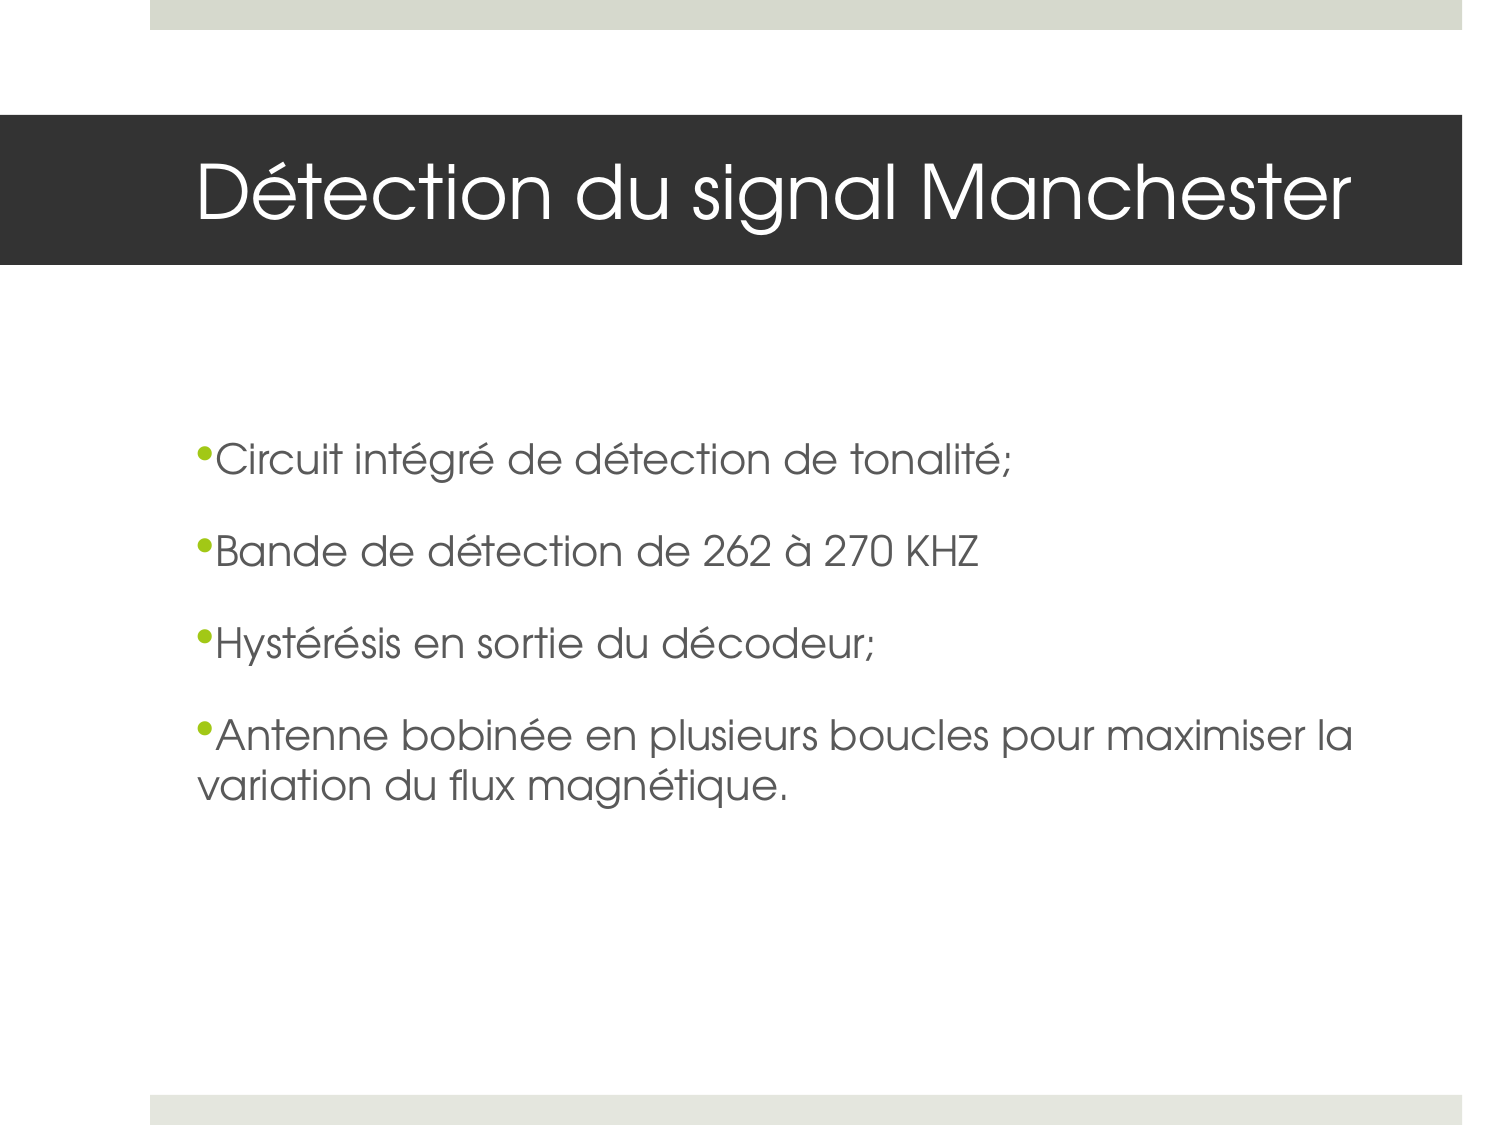

# Détection du signal Manchester
Circuit intégré de détection de tonalité;
Bande de détection de 262 à 270 KHZ
Hystérésis en sortie du décodeur;
Antenne bobinée en plusieurs boucles pour maximiser la variation du flux magnétique.